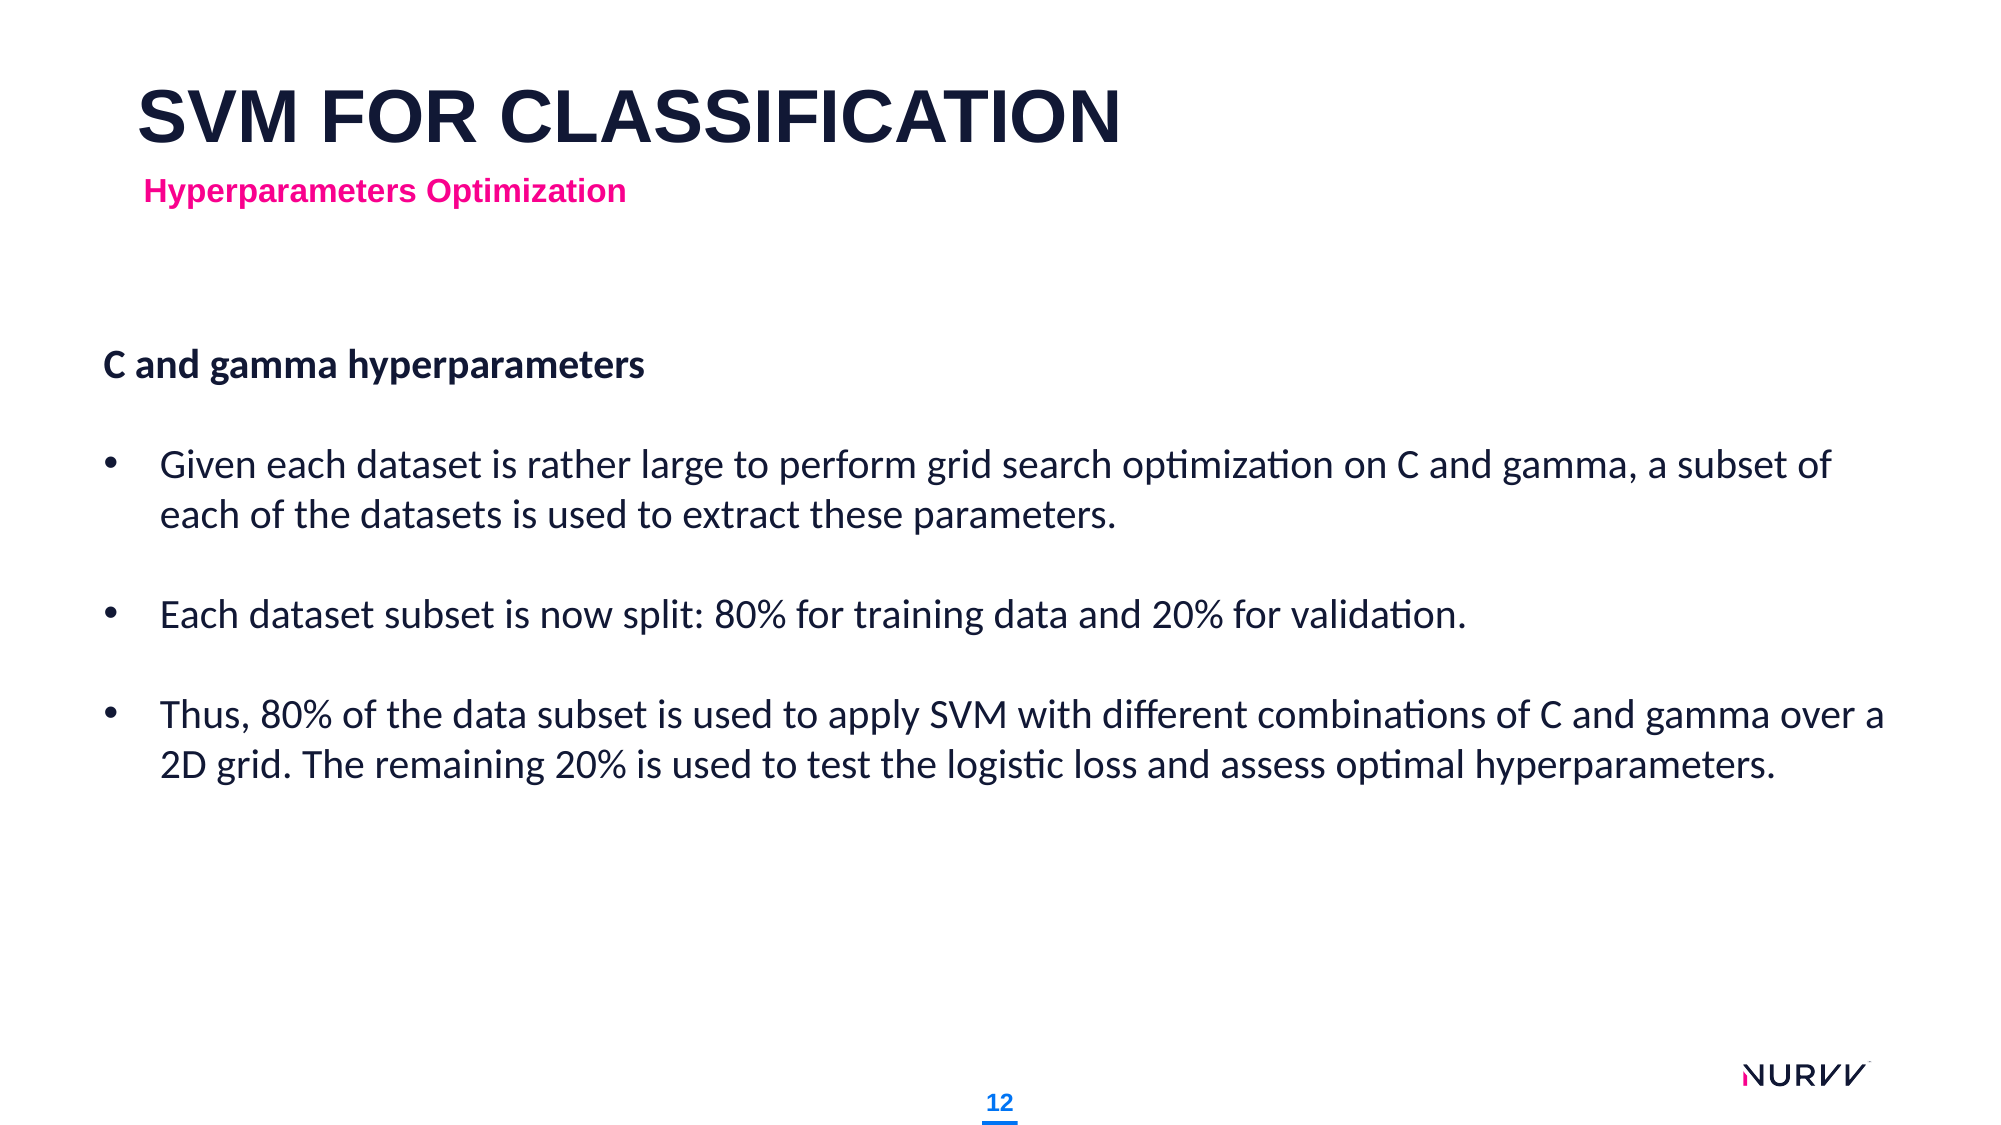

# SVM FOR CLASSIFICATION
Hyperparameters Optimization

C and gamma hyperparameters

Given each dataset is rather large to perform grid search optimization on C and gamma, a subset of each of the datasets is used to extract these parameters.

Each dataset subset is now split: 80% for training data and 20% for validation.

Thus, 80% of the data subset is used to apply SVM with different combinations of C and gamma over a 2D grid. The remaining 20% is used to test the logistic loss and assess optimal hyperparameters.